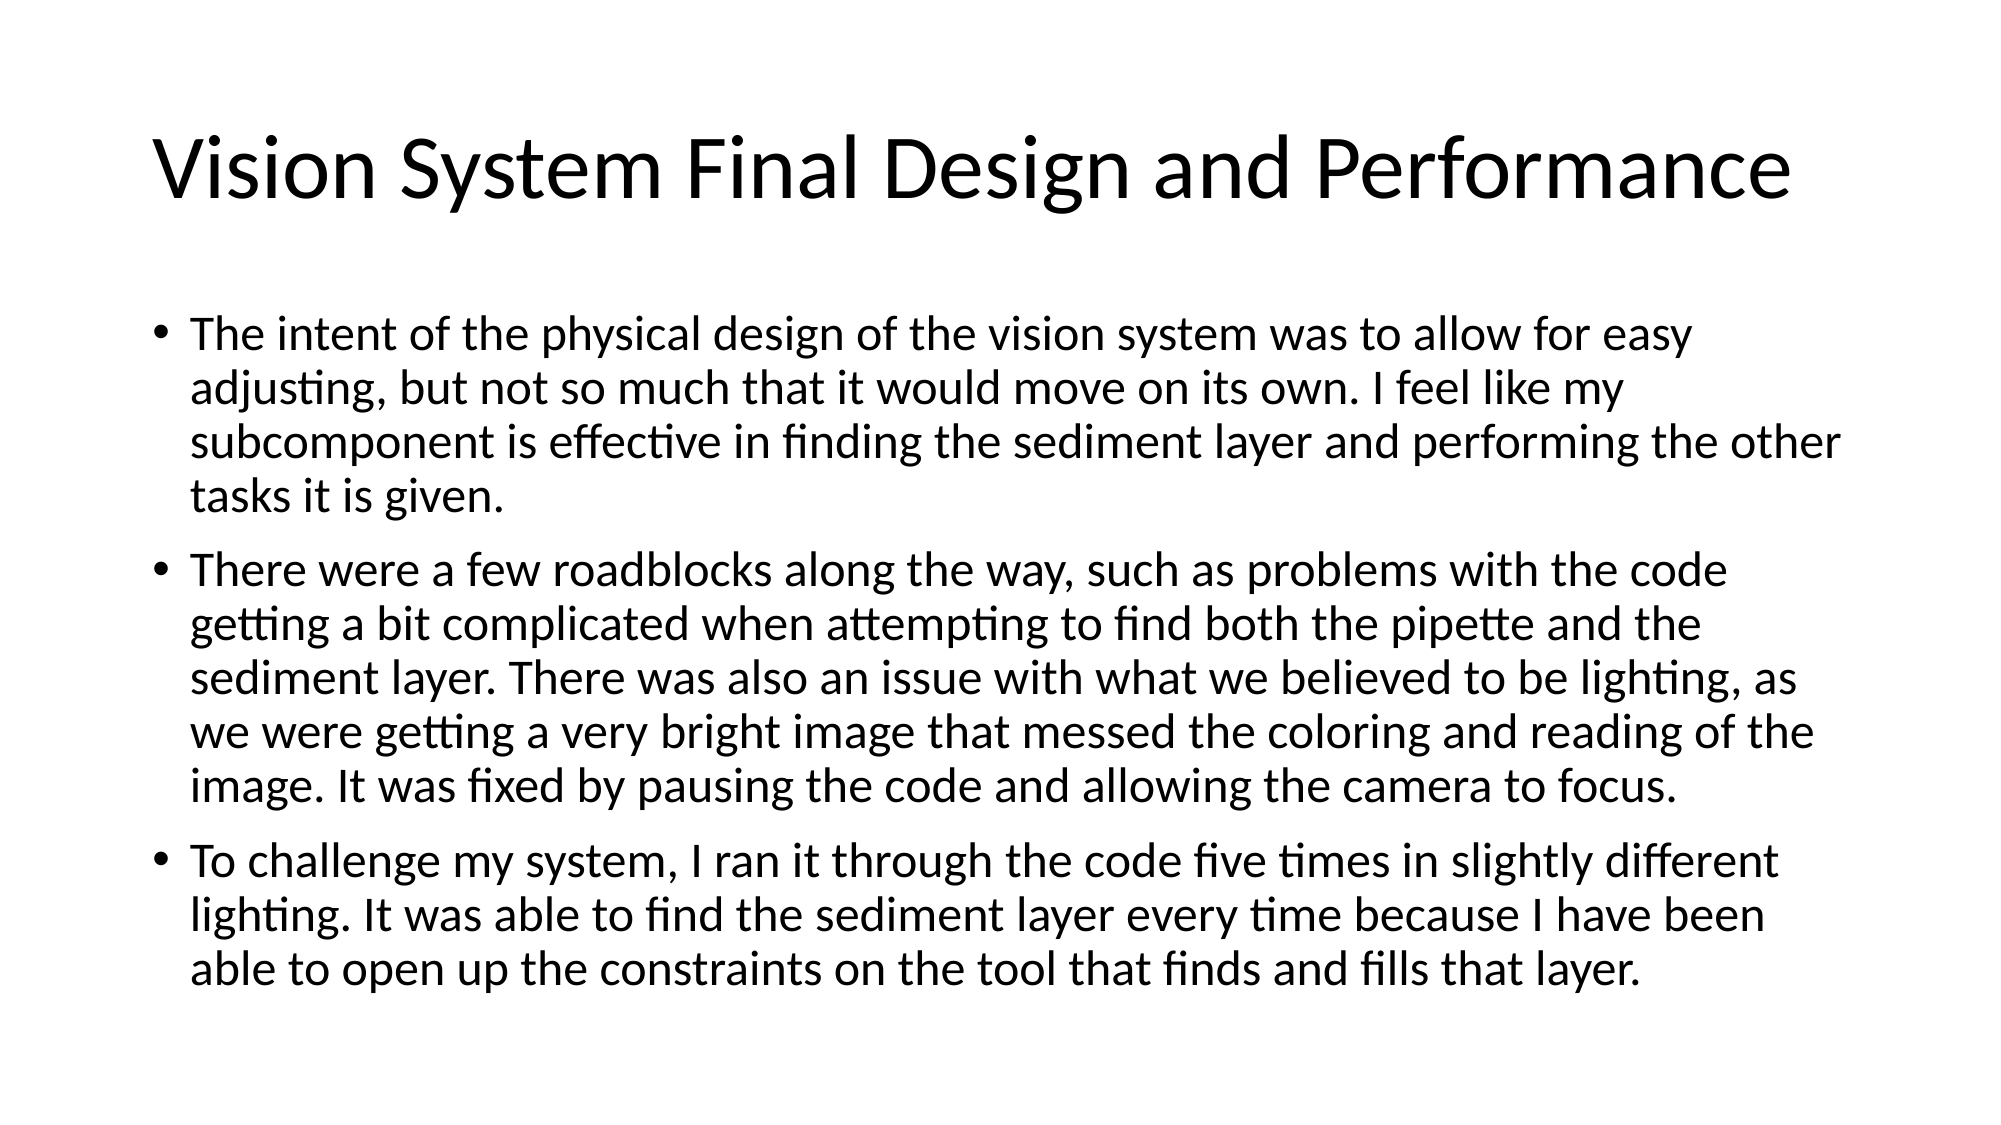

# Vision System Final Design and Performance
The intent of the physical design of the vision system was to allow for easy adjusting, but not so much that it would move on its own. I feel like my subcomponent is effective in finding the sediment layer and performing the other tasks it is given.
There were a few roadblocks along the way, such as problems with the code getting a bit complicated when attempting to find both the pipette and the sediment layer. There was also an issue with what we believed to be lighting, as we were getting a very bright image that messed the coloring and reading of the image. It was fixed by pausing the code and allowing the camera to focus.
To challenge my system, I ran it through the code five times in slightly different lighting. It was able to find the sediment layer every time because I have been able to open up the constraints on the tool that finds and fills that layer.